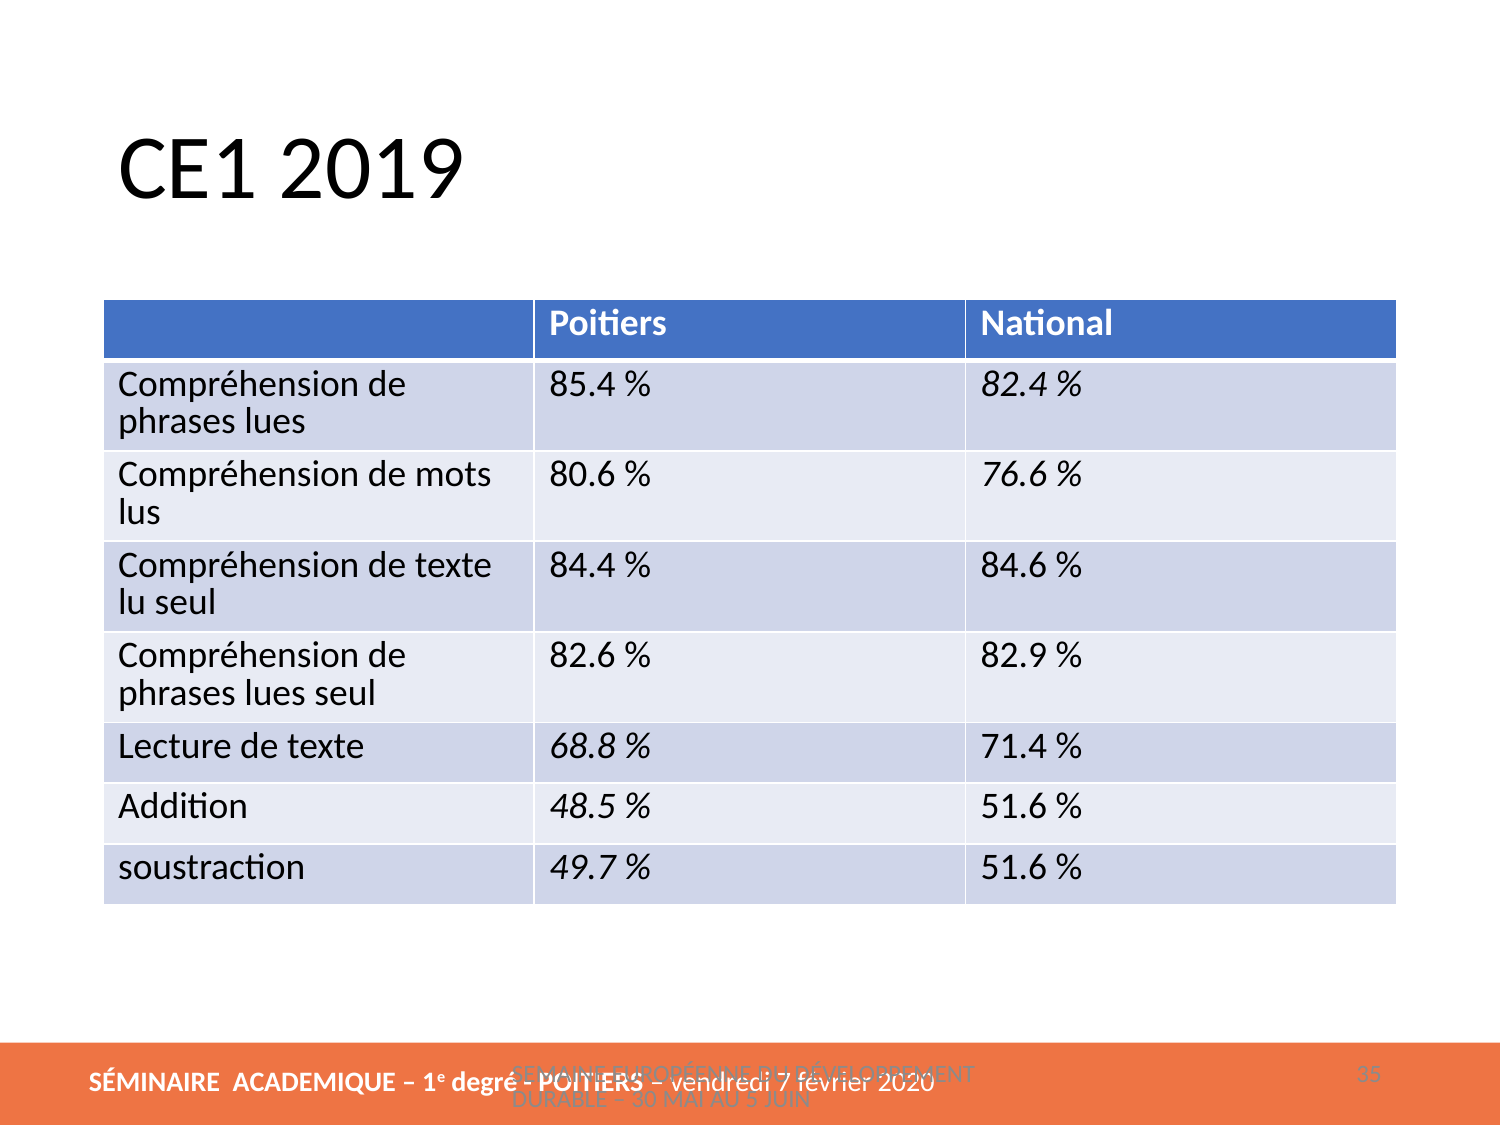

# CE1 2019
|  | Poitiers | National |
| --- | --- | --- |
| Compréhension de phrases lues | 85.4 % | 82.4 % |
| Compréhension de mots lus | 80.6 % | 76.6 % |
| Compréhension de texte lu seul | 84.4 % | 84.6 % |
| Compréhension de phrases lues seul | 82.6 % | 82.9 % |
| Lecture de texte | 68.8 % | 71.4 % |
| Addition | 48.5 % | 51.6 % |
| soustraction | 49.7 % | 51.6 % |
SEMAINE EUROPÉENNE DU DÉVELOPPEMENT DURABLE – 30 MAI AU 5 JUIN
35